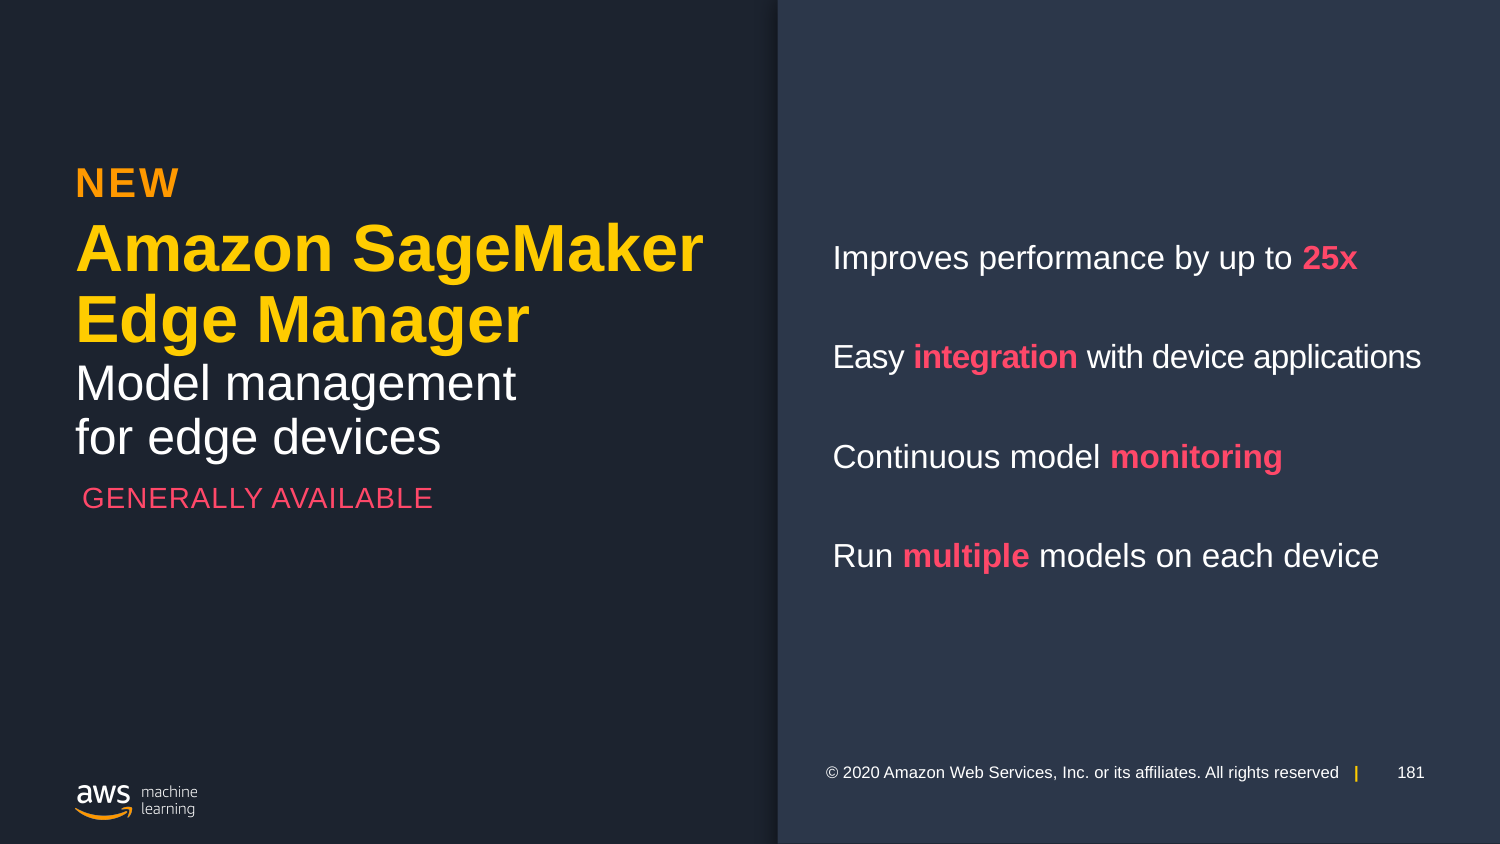

NEW
# Amazon SageMaker Edge Manager Model management for edge devices
Improves performance by up to 25x
Easy integration with device applications
Continuous model monitoring
GENERALLY AVAILABLE
Run multiple models on each device
© 2020 Amazon Web Services, Inc. or its affiliates. All rights reserved   |
181